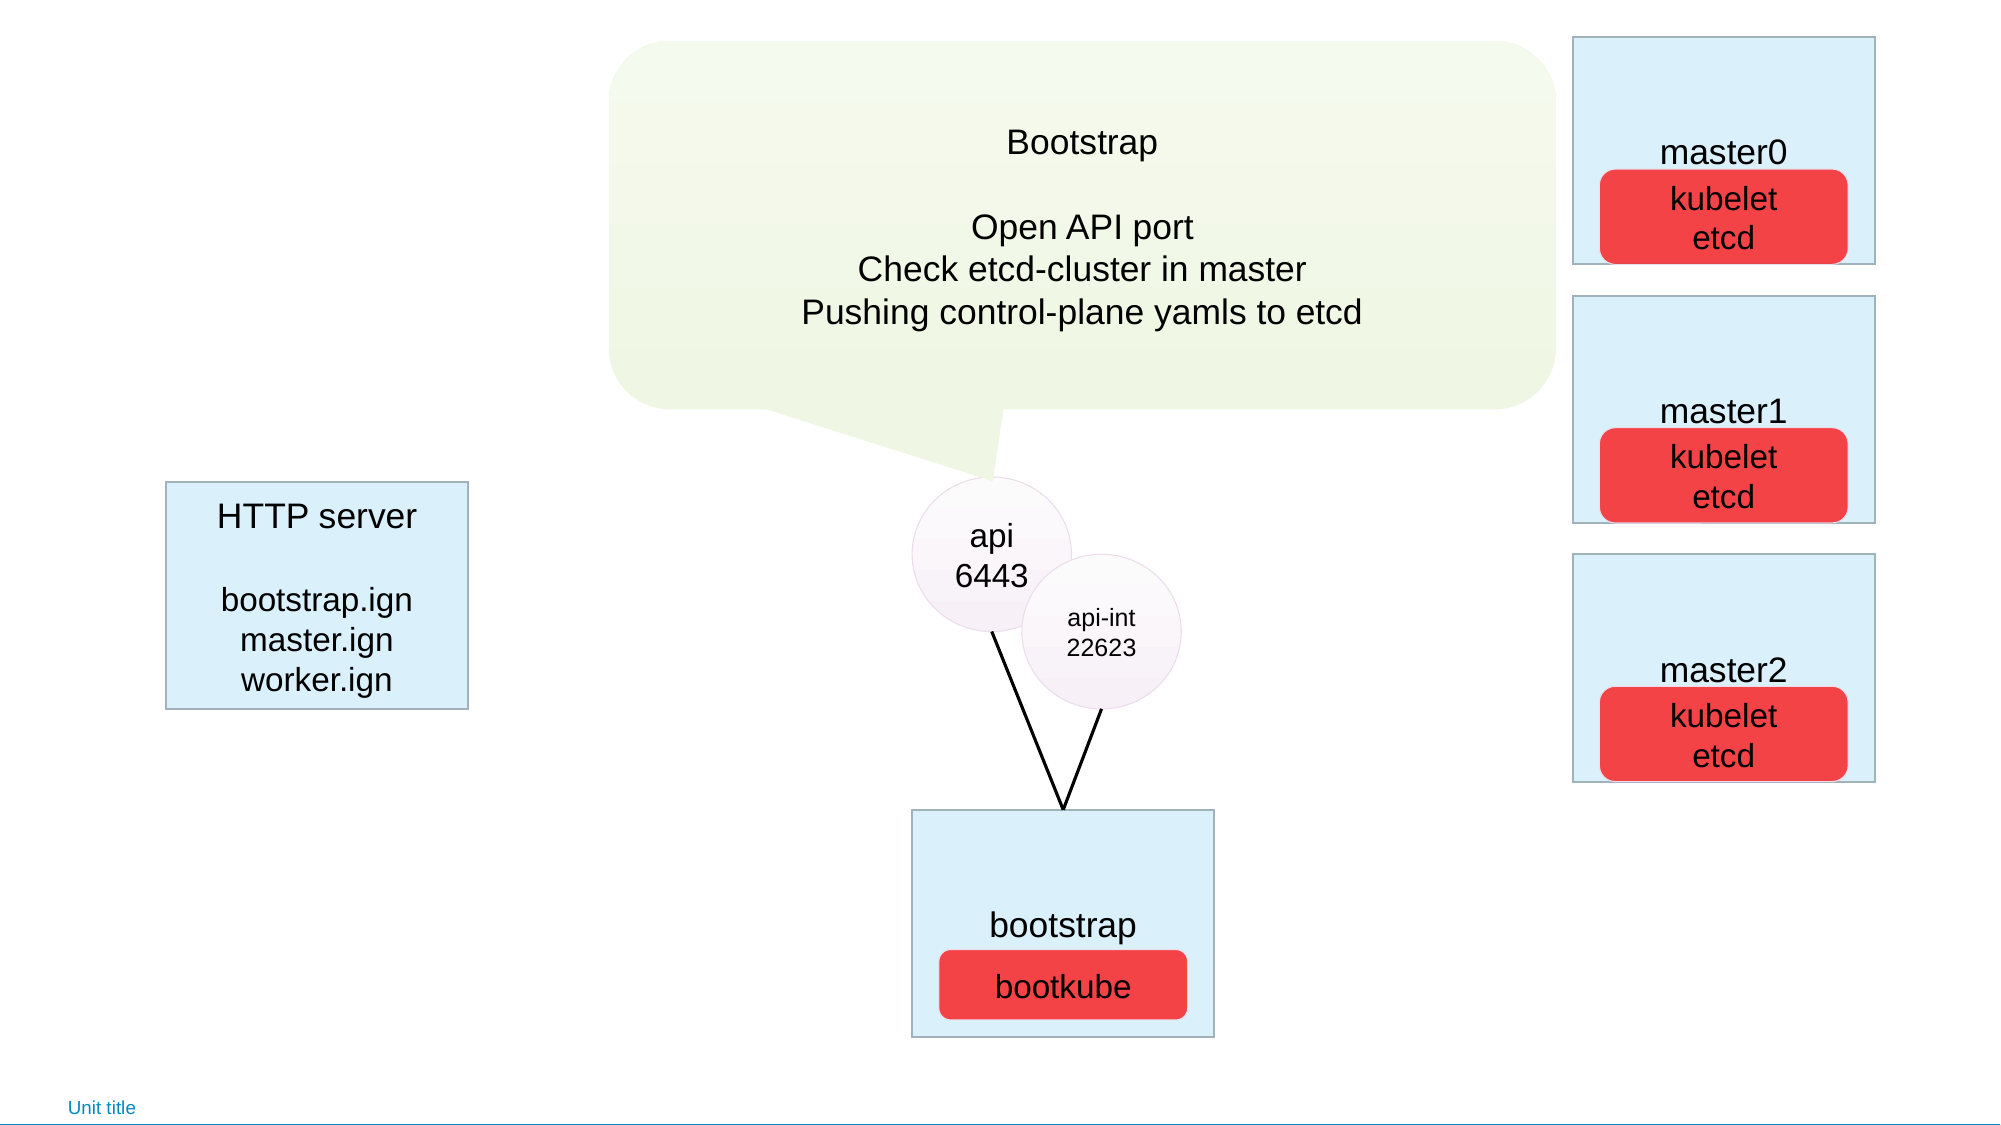

master0
master1
master2
Bootstrap

Open API port
Check etcd-cluster in master
Pushing control-plane yamls to etcd
kubelet
etcd
kubelet
etcd
api
6443
HTTP server
bootstrap.ign
master.ign
worker.ign
api-int
22623
kubelet
etcd
bootstrap
bootkube